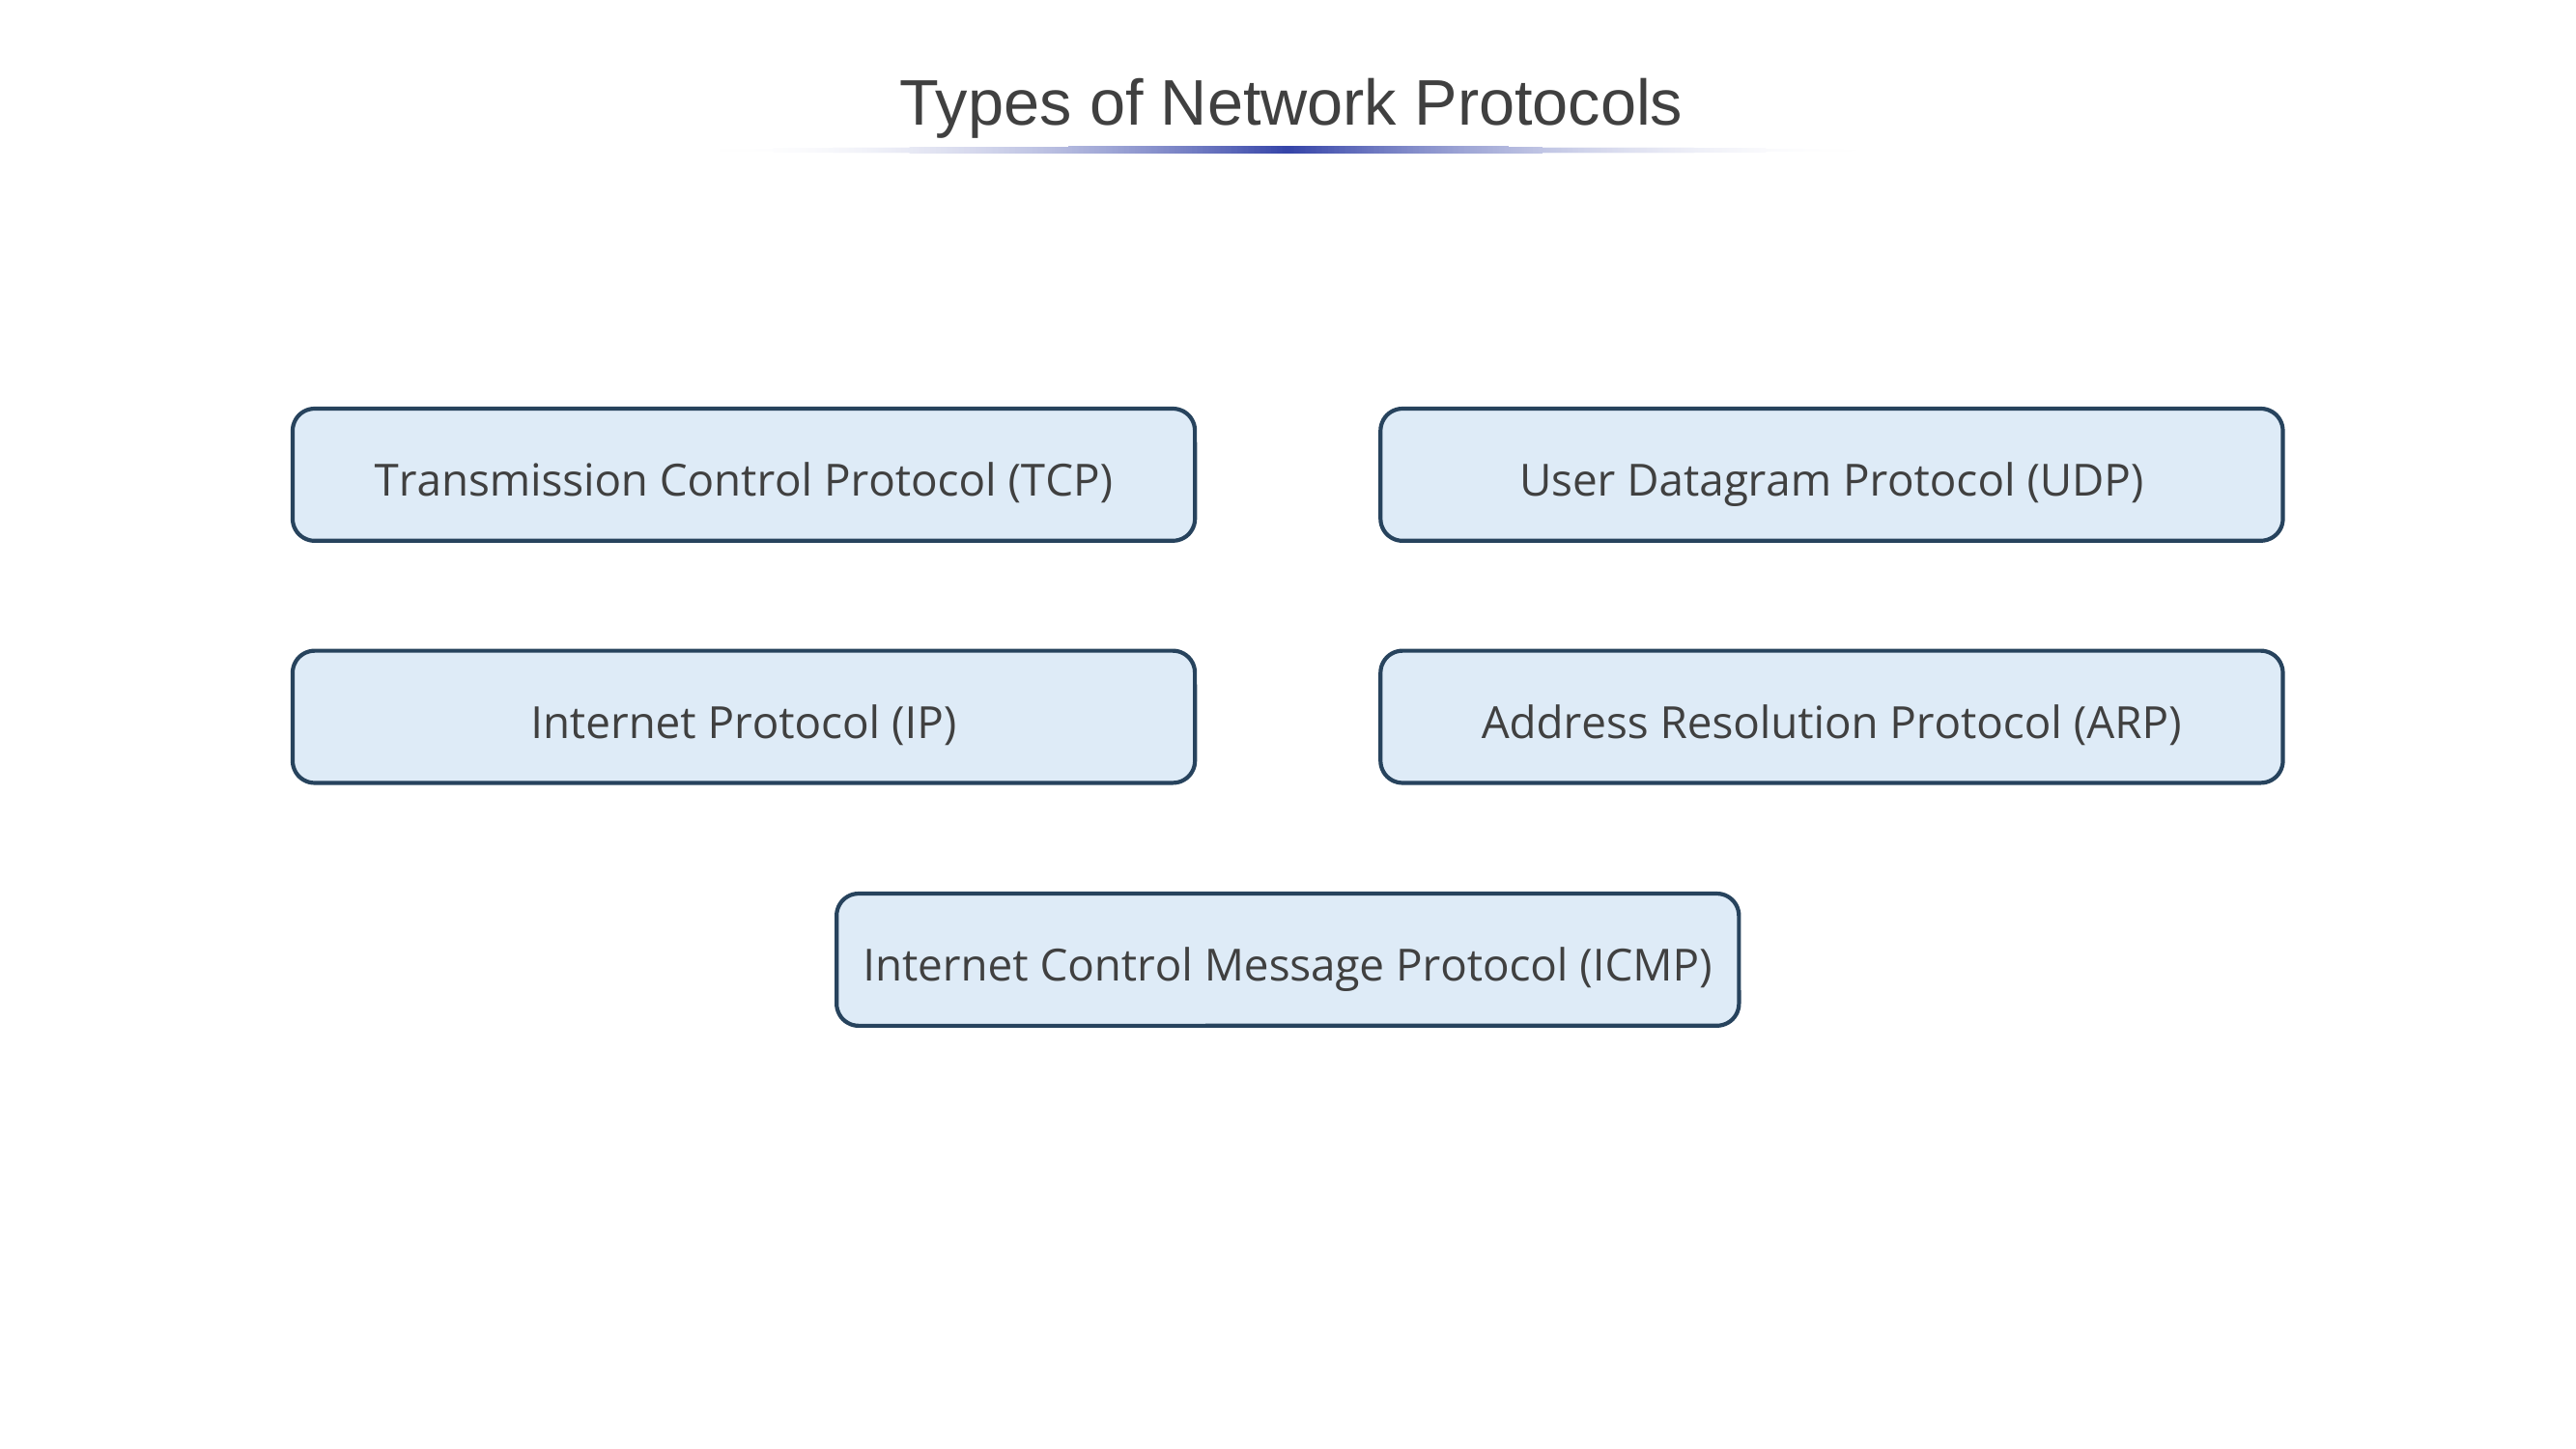

Types of Network Protocols

Transmission Control Protocol (TCP)
User Datagram Protocol (UDP)
Internet Protocol (IP)
Address Resolution Protocol (ARP)
Internet Control Message Protocol (ICMP)